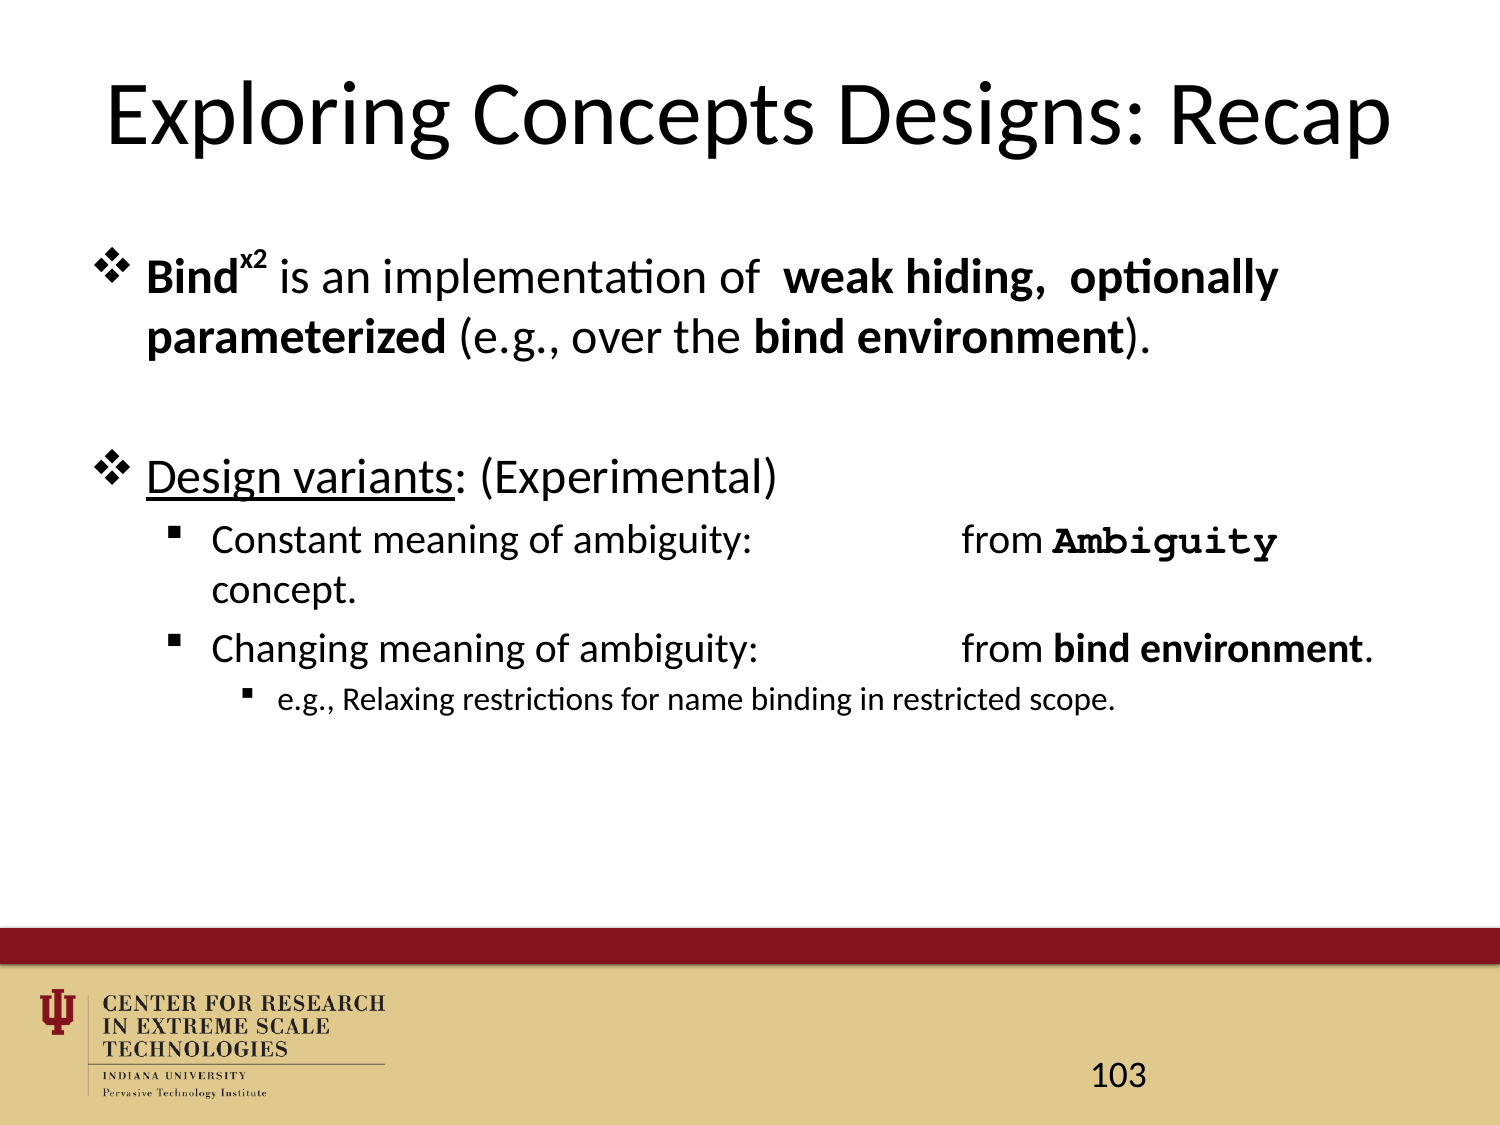

# Exploring Concepts Designs: Recap
Bindx2 is an implementation of  weak hiding,  optionally parameterized (e.g., over the bind environment).

Design variants: (Experimental)
Constant meaning of ambiguity:		from Ambiguity concept.
Changing meaning of ambiguity:		from bind environment.
e.g., Relaxing restrictions for name binding in restricted scope.
103